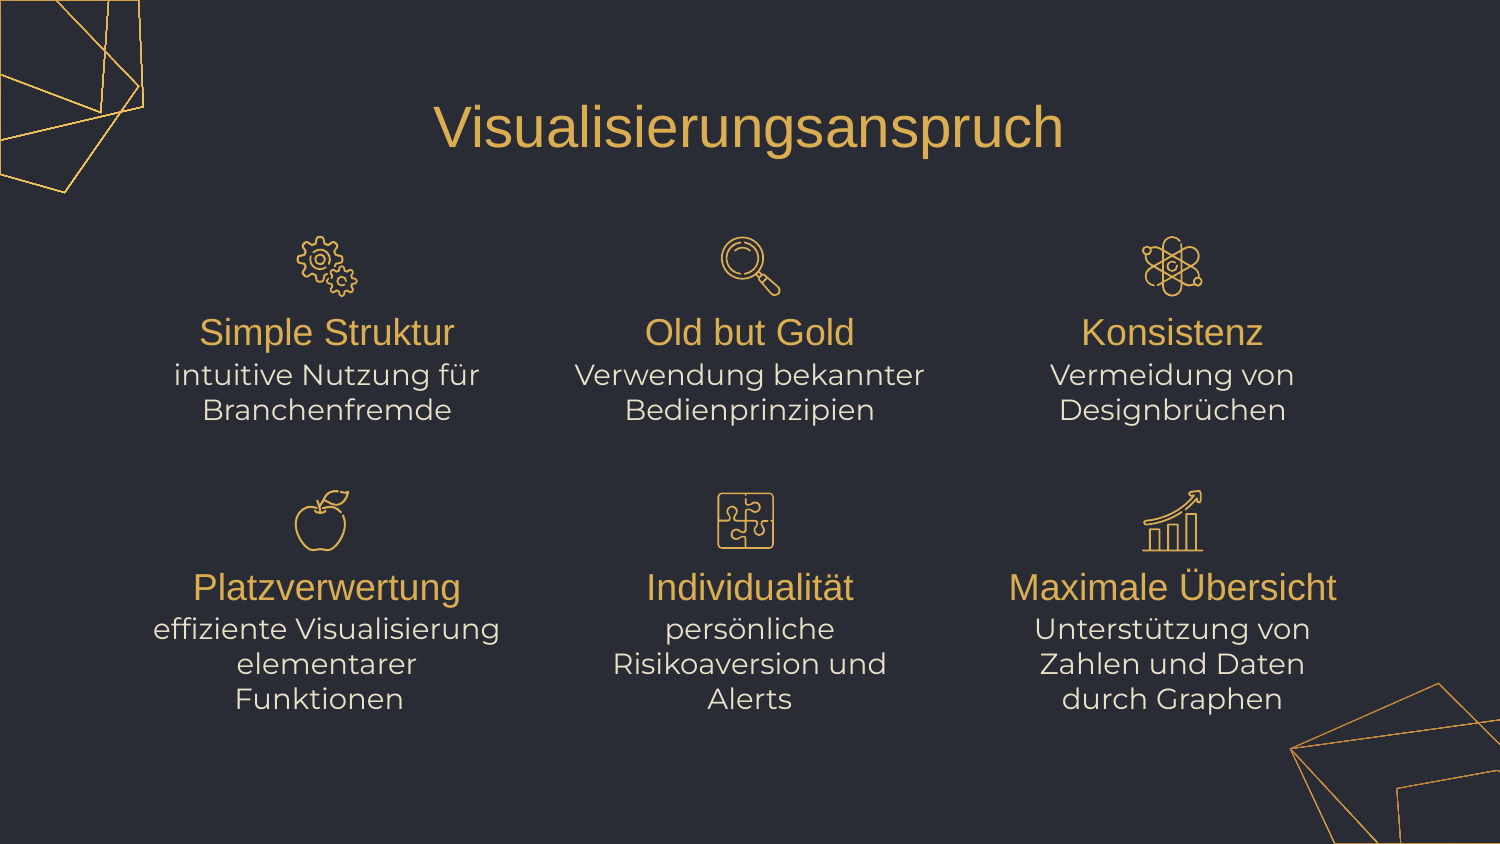

# Visualisierungsanspruch

Simple Struktur
Old but Gold
Konsistenz
intuitive Nutzung für Branchenfremde
Verwendung bekannter Bedienprinzipien
Vermeidung von Designbrüchen

Platzverwertung
Individualität
Maximale Übersicht
effiziente Visualisierung elementarer Funktionen
persönliche Risikoaversion und Alerts
Unterstützung von Zahlen und Daten durch Graphen